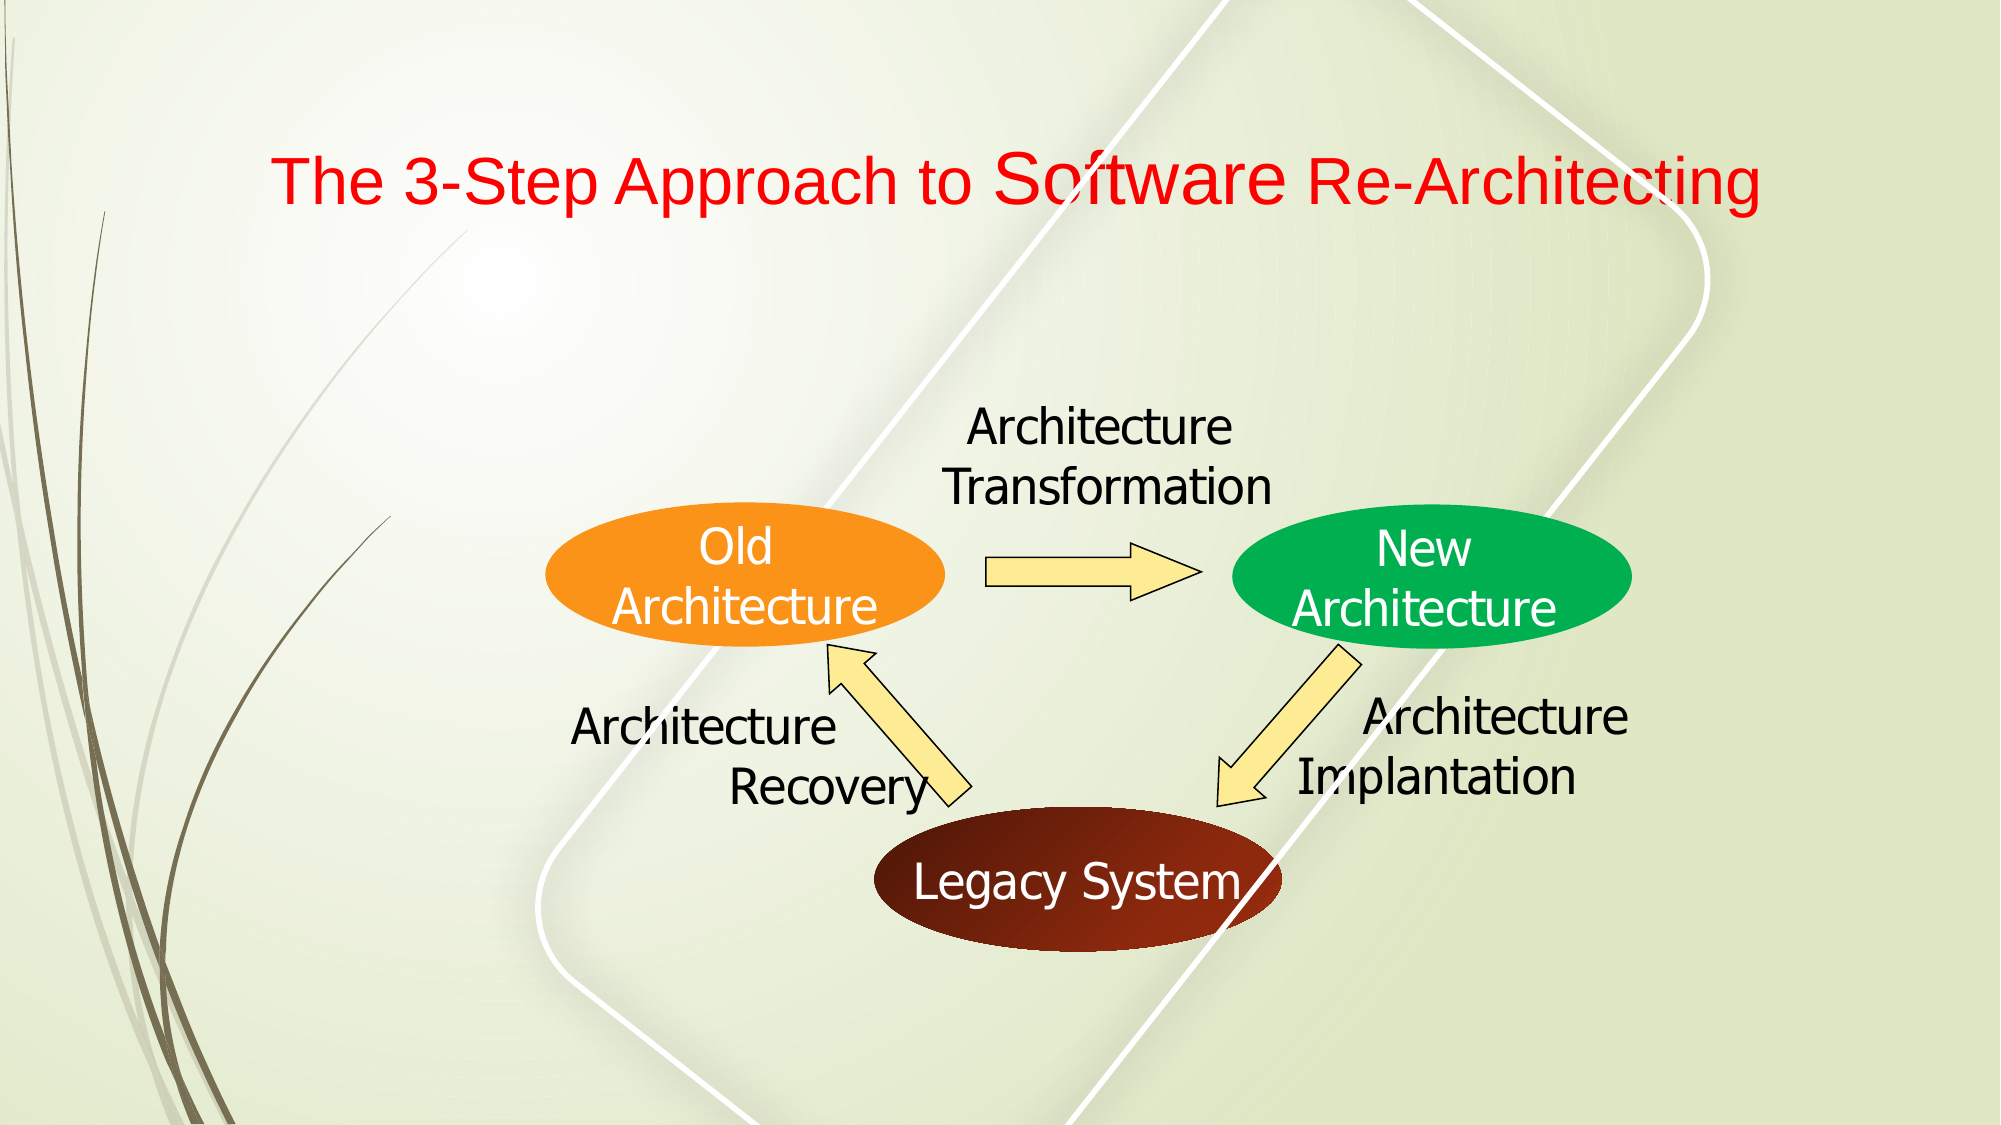

The 3-Step Approach to Software Re-Architecting

Architecture
Transformation

         Architecture
Implantation
Architecture
     Recovery
Legacy System
Old
Architecture
New
Architecture